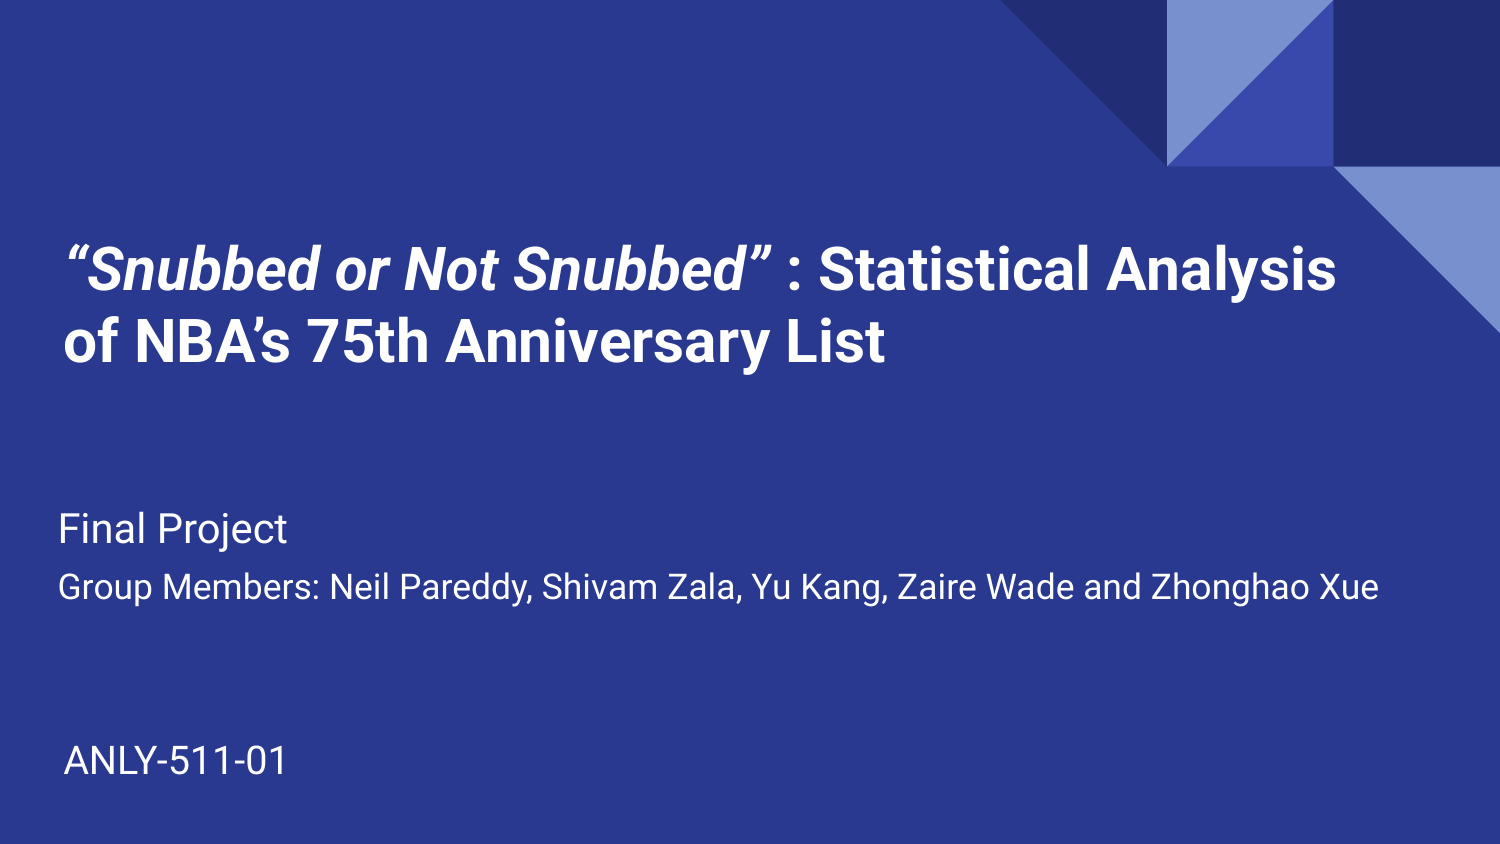

# “Snubbed or Not Snubbed” : Statistical Analysis  of NBA’s 75th Anniversary List
Final Project
Group Members: Neil Pareddy, Shivam Zala, Yu Kang, Zaire Wade and Zhonghao Xue
ANLY-511-01